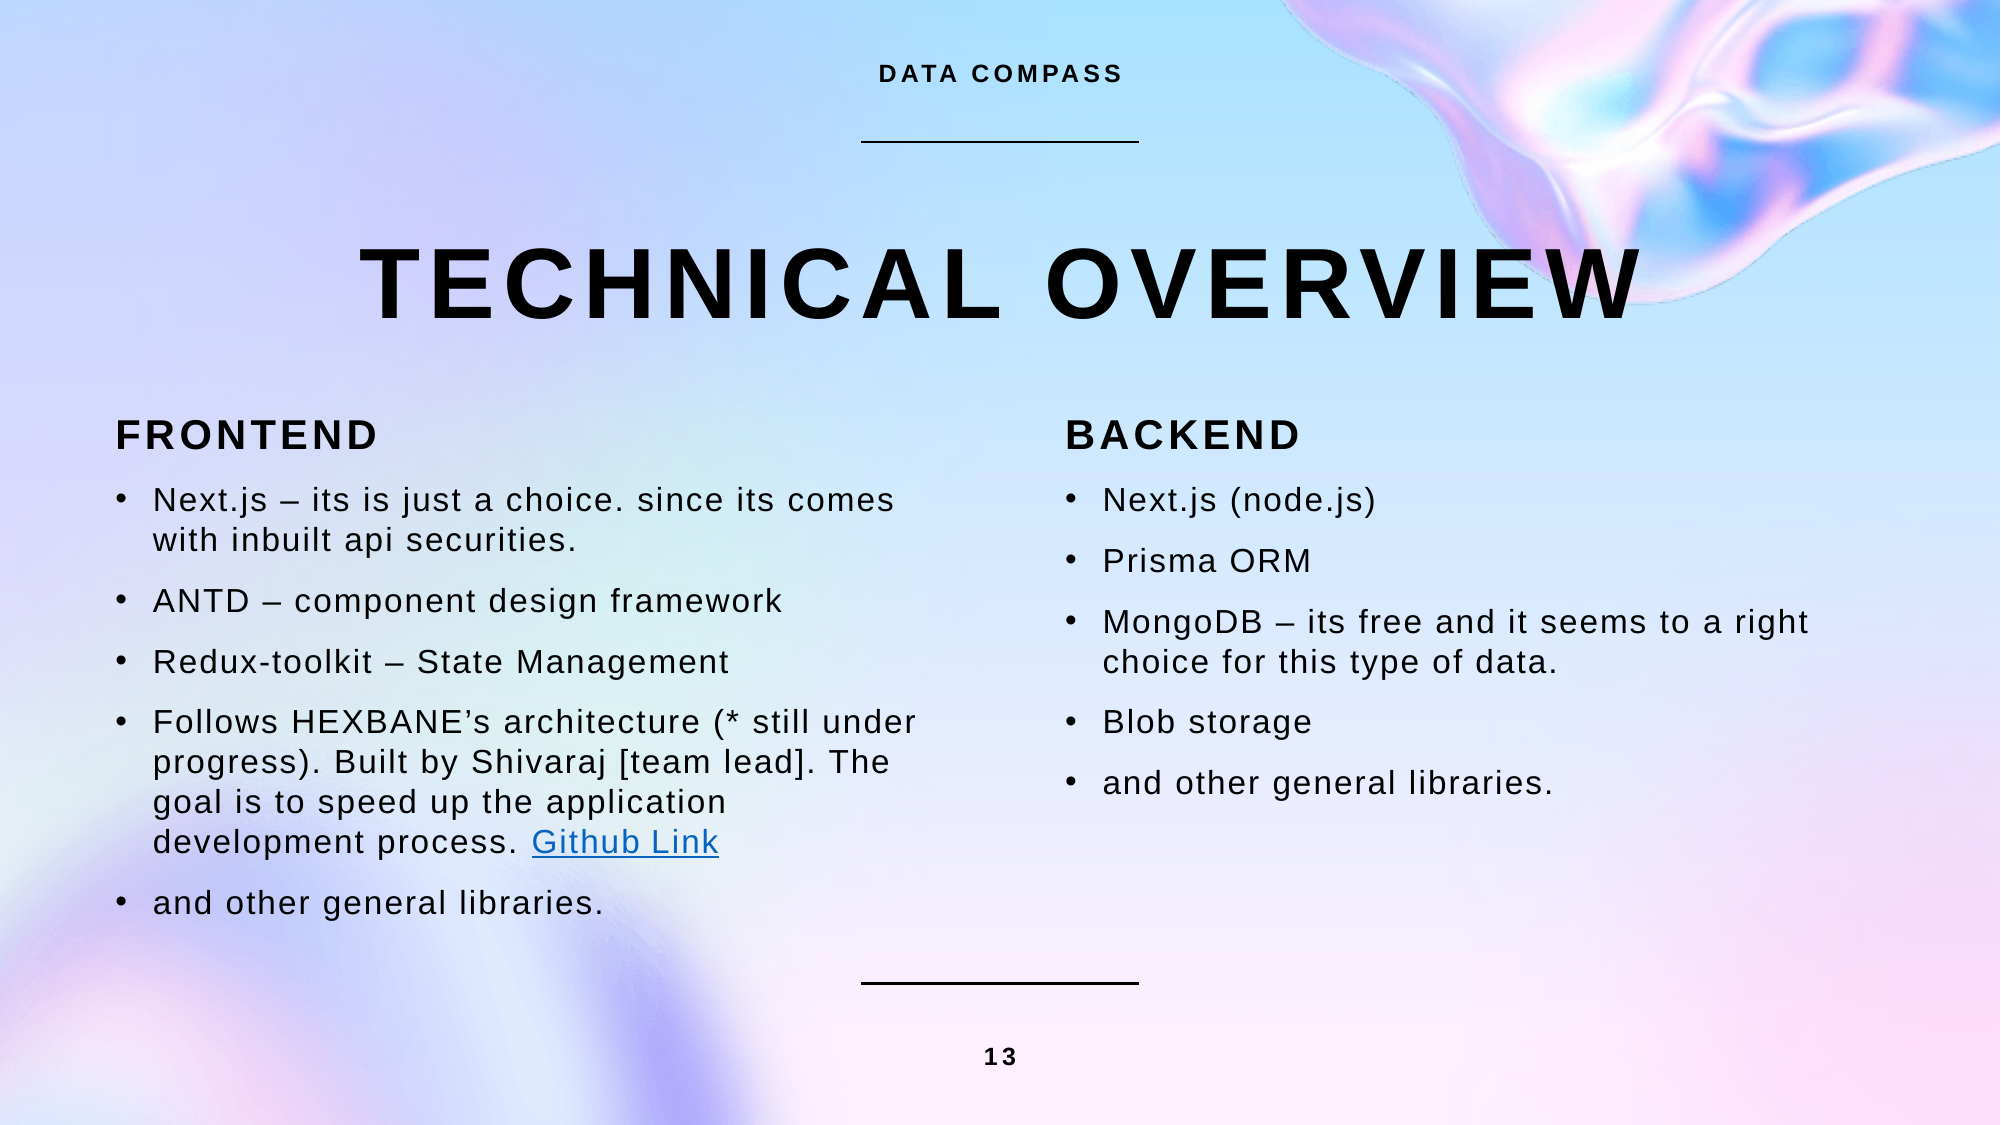

DATA COMPASS
# Technical overview
frontend
backend
Next.js – its is just a choice. since its comes with inbuilt api securities.
ANTD – component design framework
Redux-toolkit – State Management
Follows HEXBANE’s architecture (* still under progress). Built by Shivaraj [team lead]. The goal is to speed up the application development process. Github Link
and other general libraries.
Next.js (node.js)
Prisma ORM
MongoDB – its free and it seems to a right choice for this type of data.
Blob storage
and other general libraries.
13